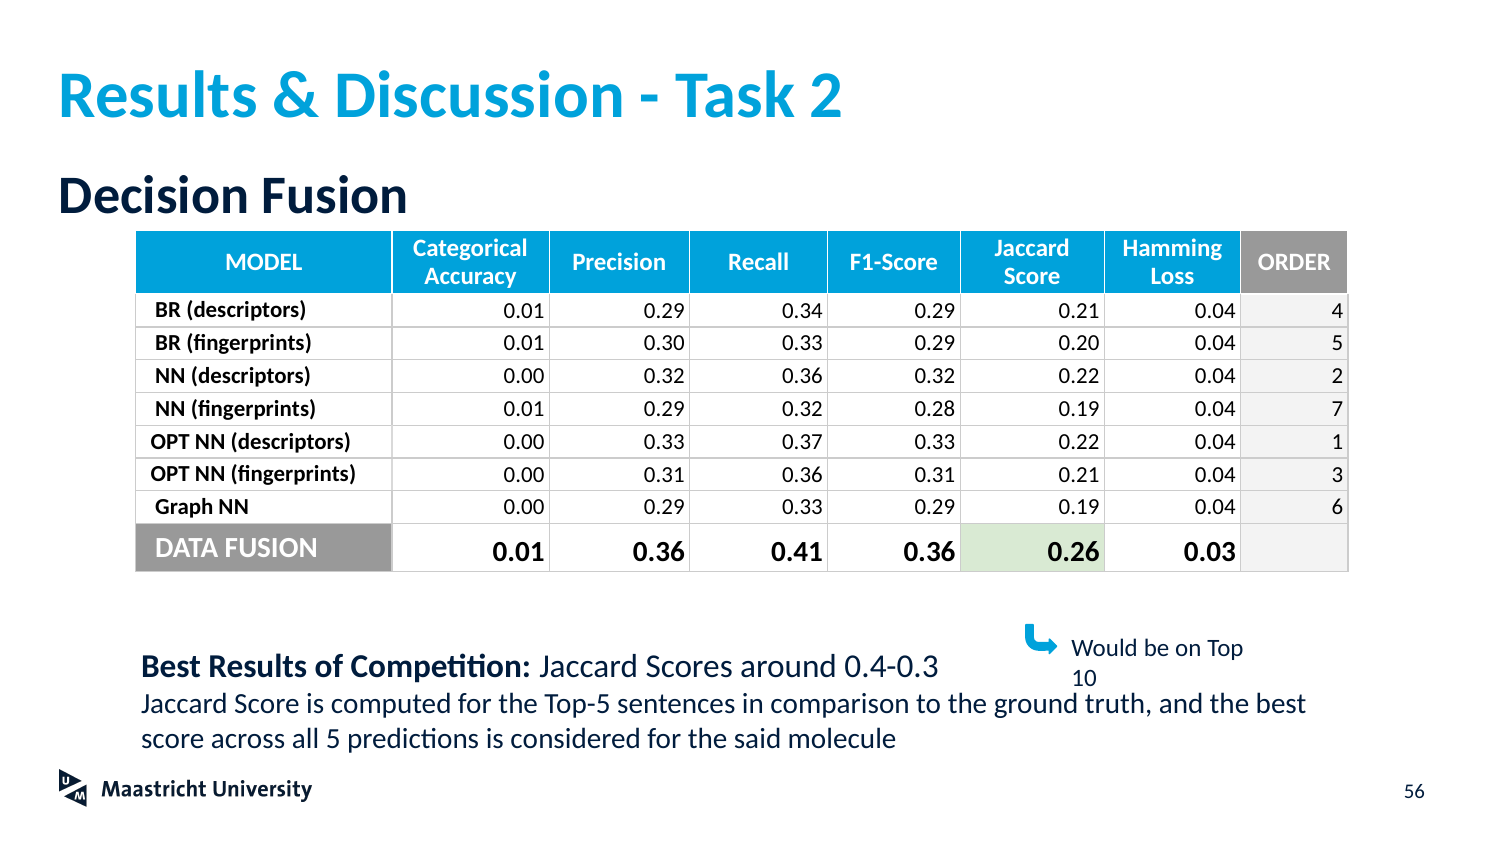

# Results & Discussion - Task 2
Decision Fusion
| MODEL | Categorical Accuracy | Precision | Recall | F1-Score | Jaccard Score | Hamming Loss | ORDER |
| --- | --- | --- | --- | --- | --- | --- | --- |
| BR (descriptors) | 0.01 | 0.29 | 0.34 | 0.29 | 0.21 | 0.04 | 4 |
| BR (fingerprints) | 0.01 | 0.30 | 0.33 | 0.29 | 0.20 | 0.04 | 5 |
| NN (descriptors) | 0.00 | 0.32 | 0.36 | 0.32 | 0.22 | 0.04 | 2 |
| NN (fingerprints) | 0.01 | 0.29 | 0.32 | 0.28 | 0.19 | 0.04 | 7 |
| OPT NN (descriptors) | 0.00 | 0.33 | 0.37 | 0.33 | 0.22 | 0.04 | 1 |
| OPT NN (fingerprints) | 0.00 | 0.31 | 0.36 | 0.31 | 0.21 | 0.04 | 3 |
| Graph NN | 0.00 | 0.29 | 0.33 | 0.29 | 0.19 | 0.04 | 6 |
| DATA FUSION | 0.01 | 0.36 | 0.41 | 0.36 | 0.26 | 0.03 |  |
Would be on Top 10

Best Results of Competition: Jaccard Scores around 0.4-0.3
Jaccard Score is computed for the Top-5 sentences in comparison to the ground truth, and the best score across all 5 predictions is considered for the said molecule
56